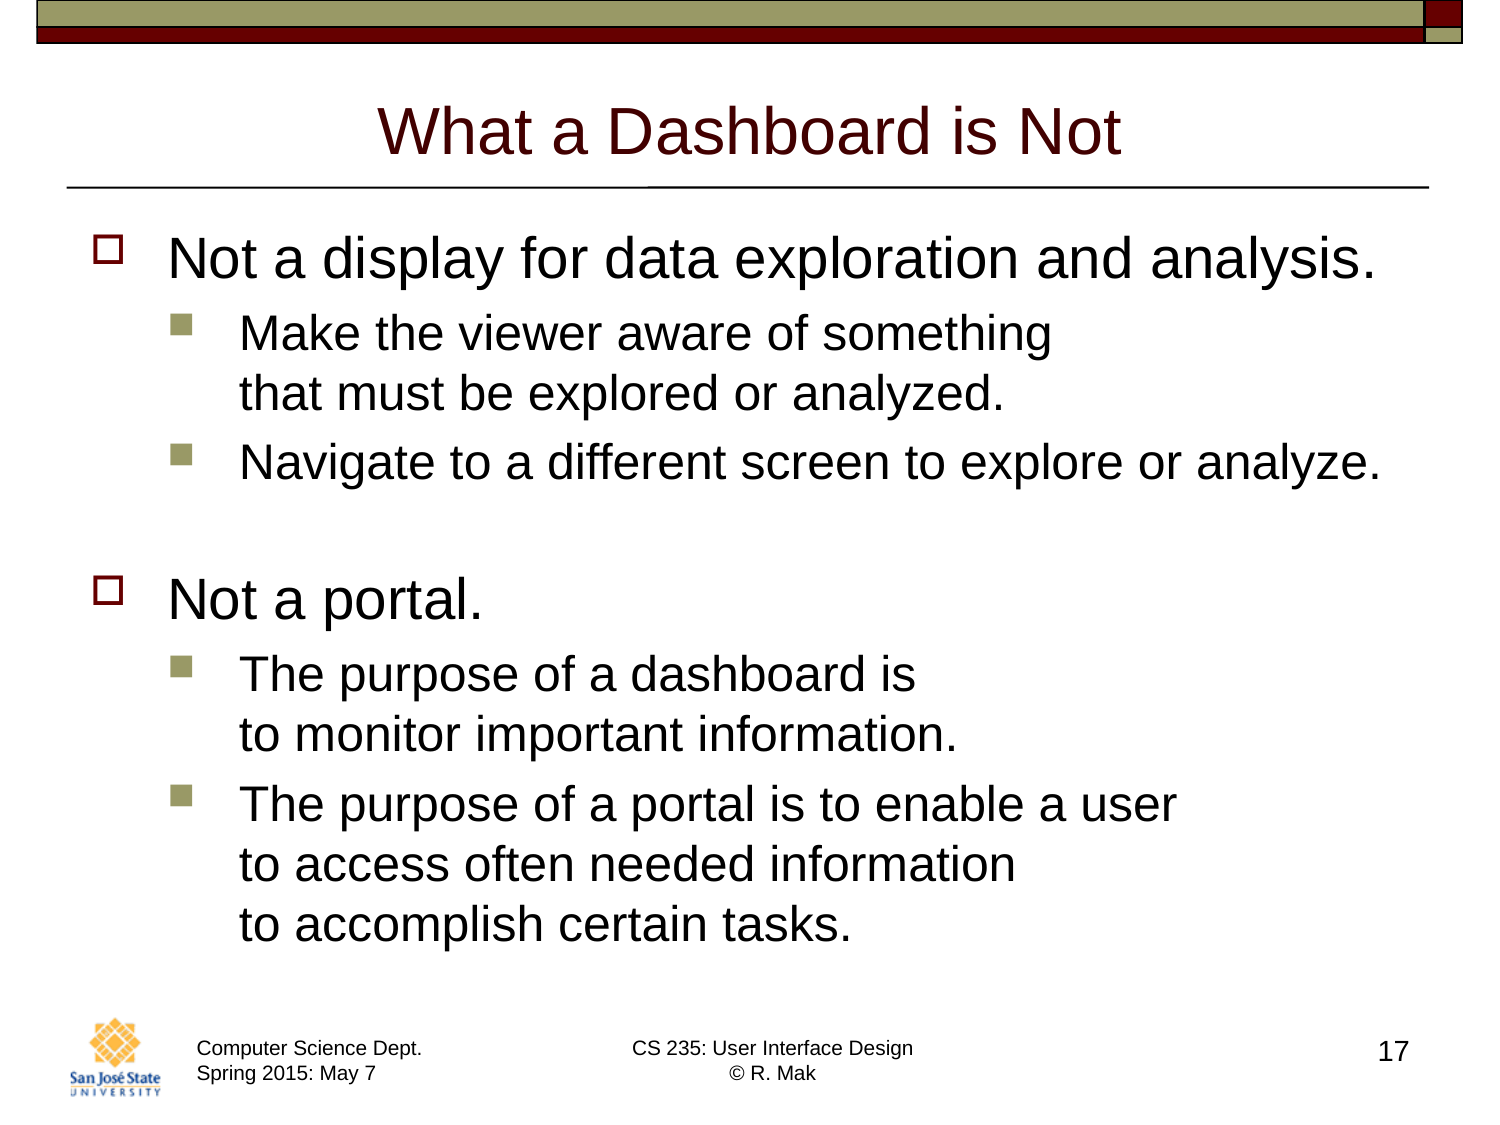

# What a Dashboard is Not
Not a display for data exploration and analysis.
Make the viewer aware of something
that must be explored or analyzed.
Navigate to a different screen to explore or analyze.

Not a portal.
The purpose of a dashboard is
to monitor important information.
The purpose of a portal is to enable a user
to access often needed information
to accomplish certain tasks.
17